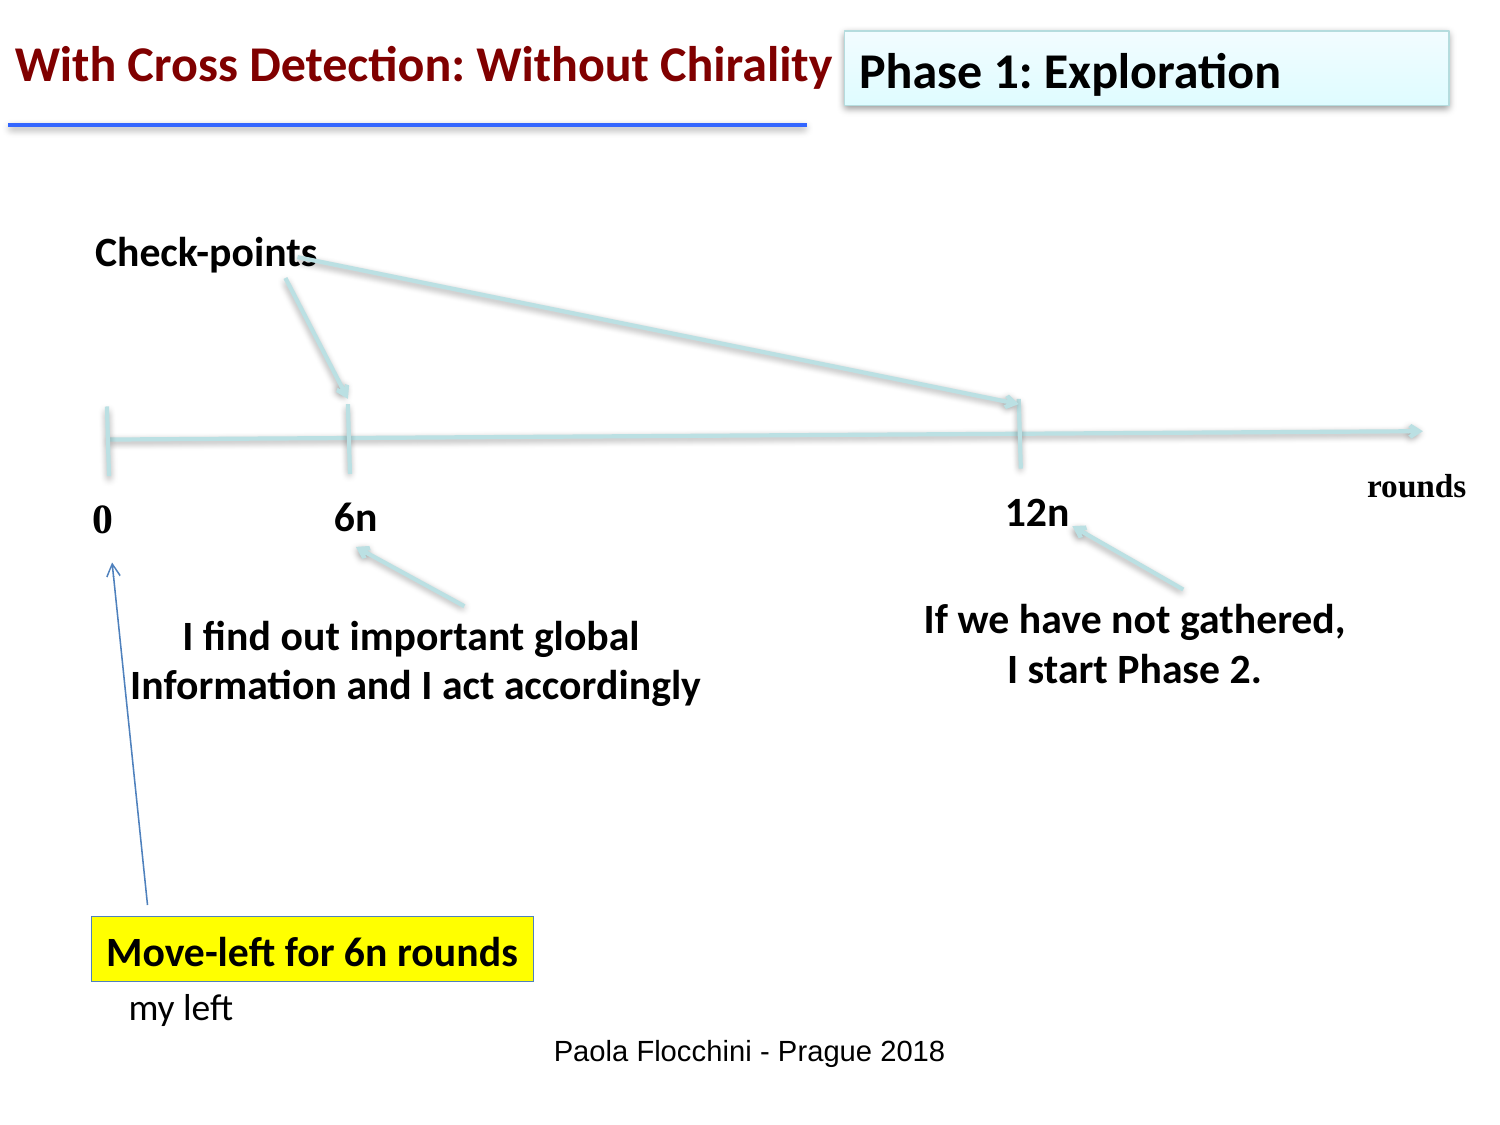

With Cross Detection: Without Chirality

Phase 1: Exploration
Check-points
12n
6n
rounds
0
If we have not gathered,
I start Phase 2.
I find out important global
Information and I act accordingly
Move-left for 6n rounds
my left
Paola Flocchini - Prague 2018